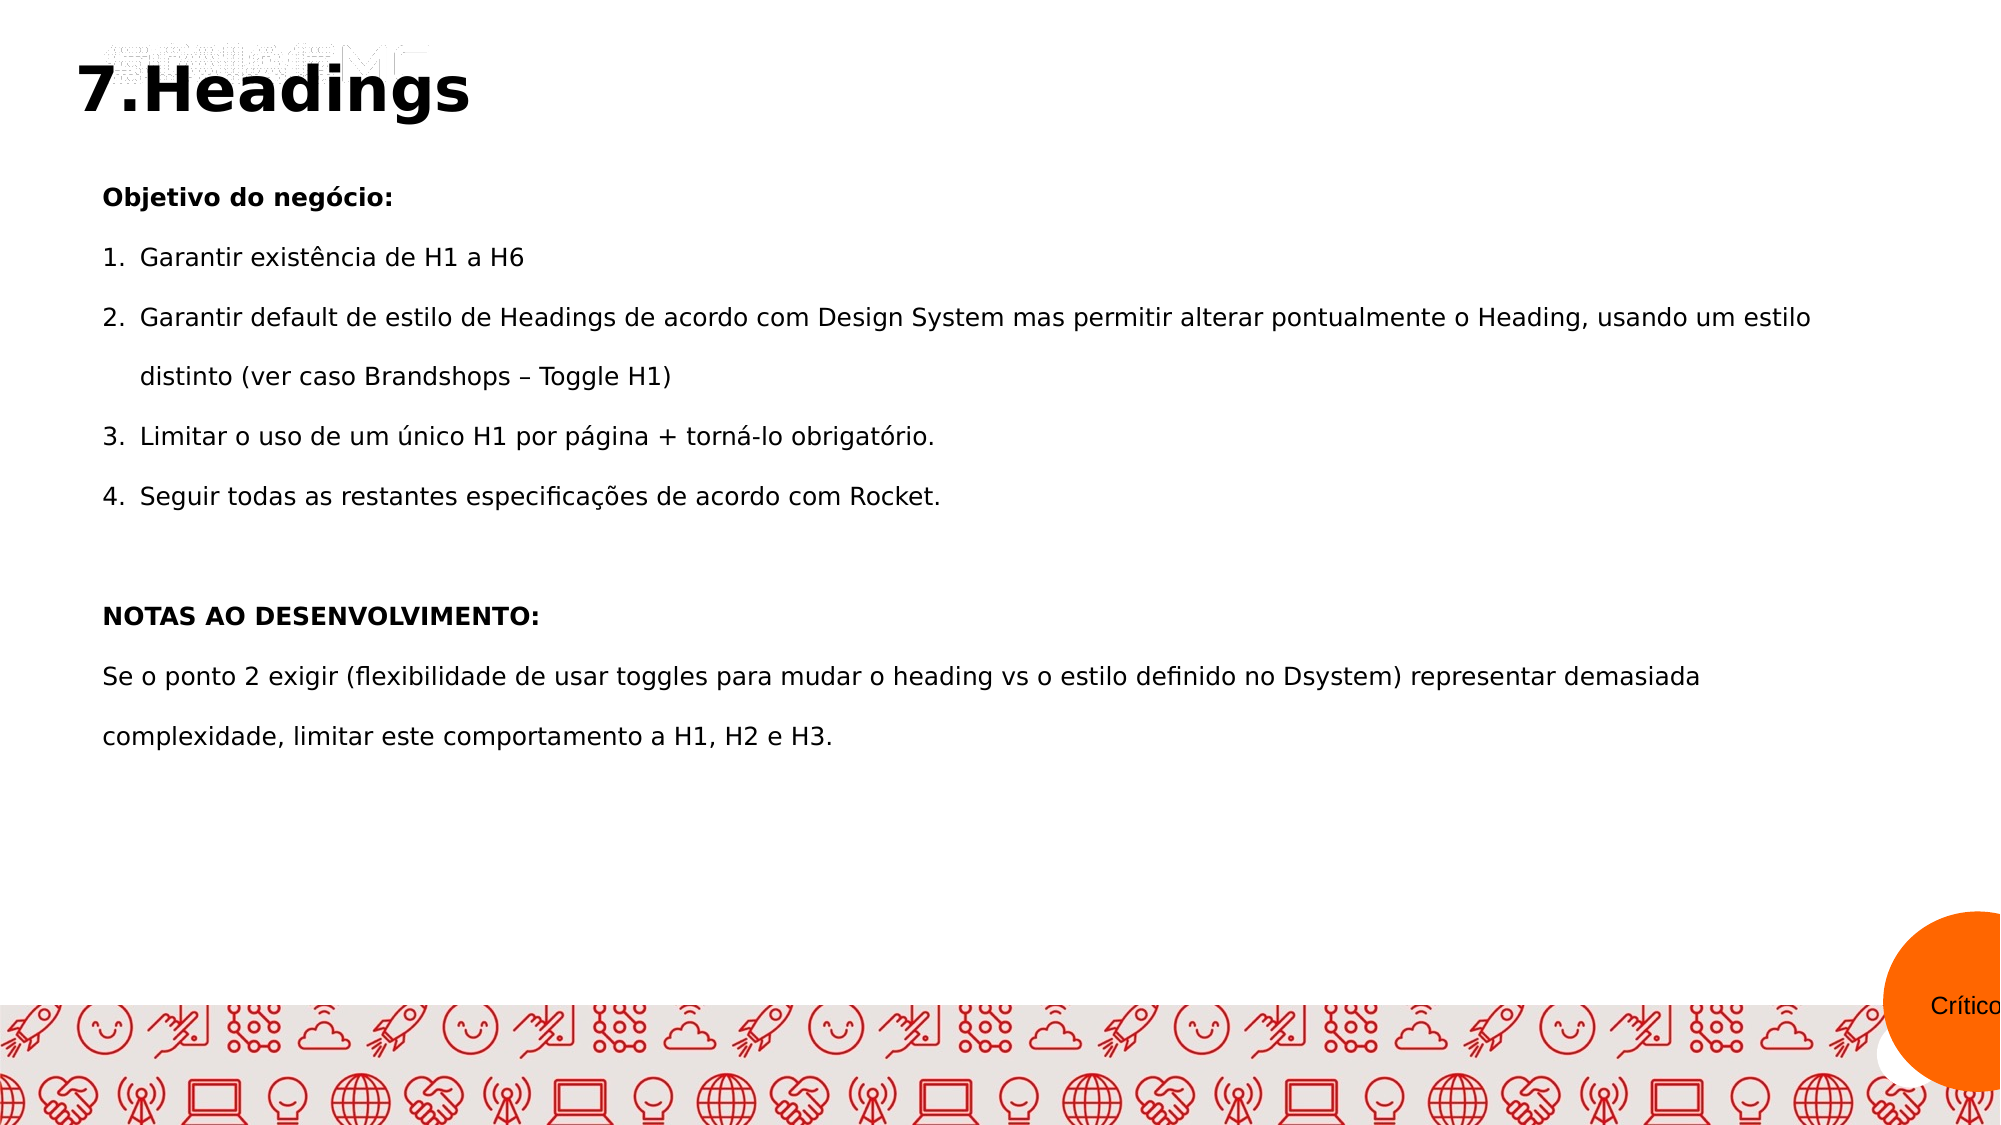

7.Headings
Objetivo do negócio:
Garantir existência de H1 a H6
Garantir default de estilo de Headings de acordo com Design System mas permitir alterar pontualmente o Heading, usando um estilo distinto (ver caso Brandshops – Toggle H1)
Limitar o uso de um único H1 por página + torná-lo obrigatório.
Seguir todas as restantes especificações de acordo com Rocket.

NOTAS AO DESENVOLVIMENTO:
Se o ponto 2 exigir (flexibilidade de usar toggles para mudar o heading vs o estilo definido no Dsystem) representar demasiada complexidade, limitar este comportamento a H1, H2 e H3.

C

Crítico